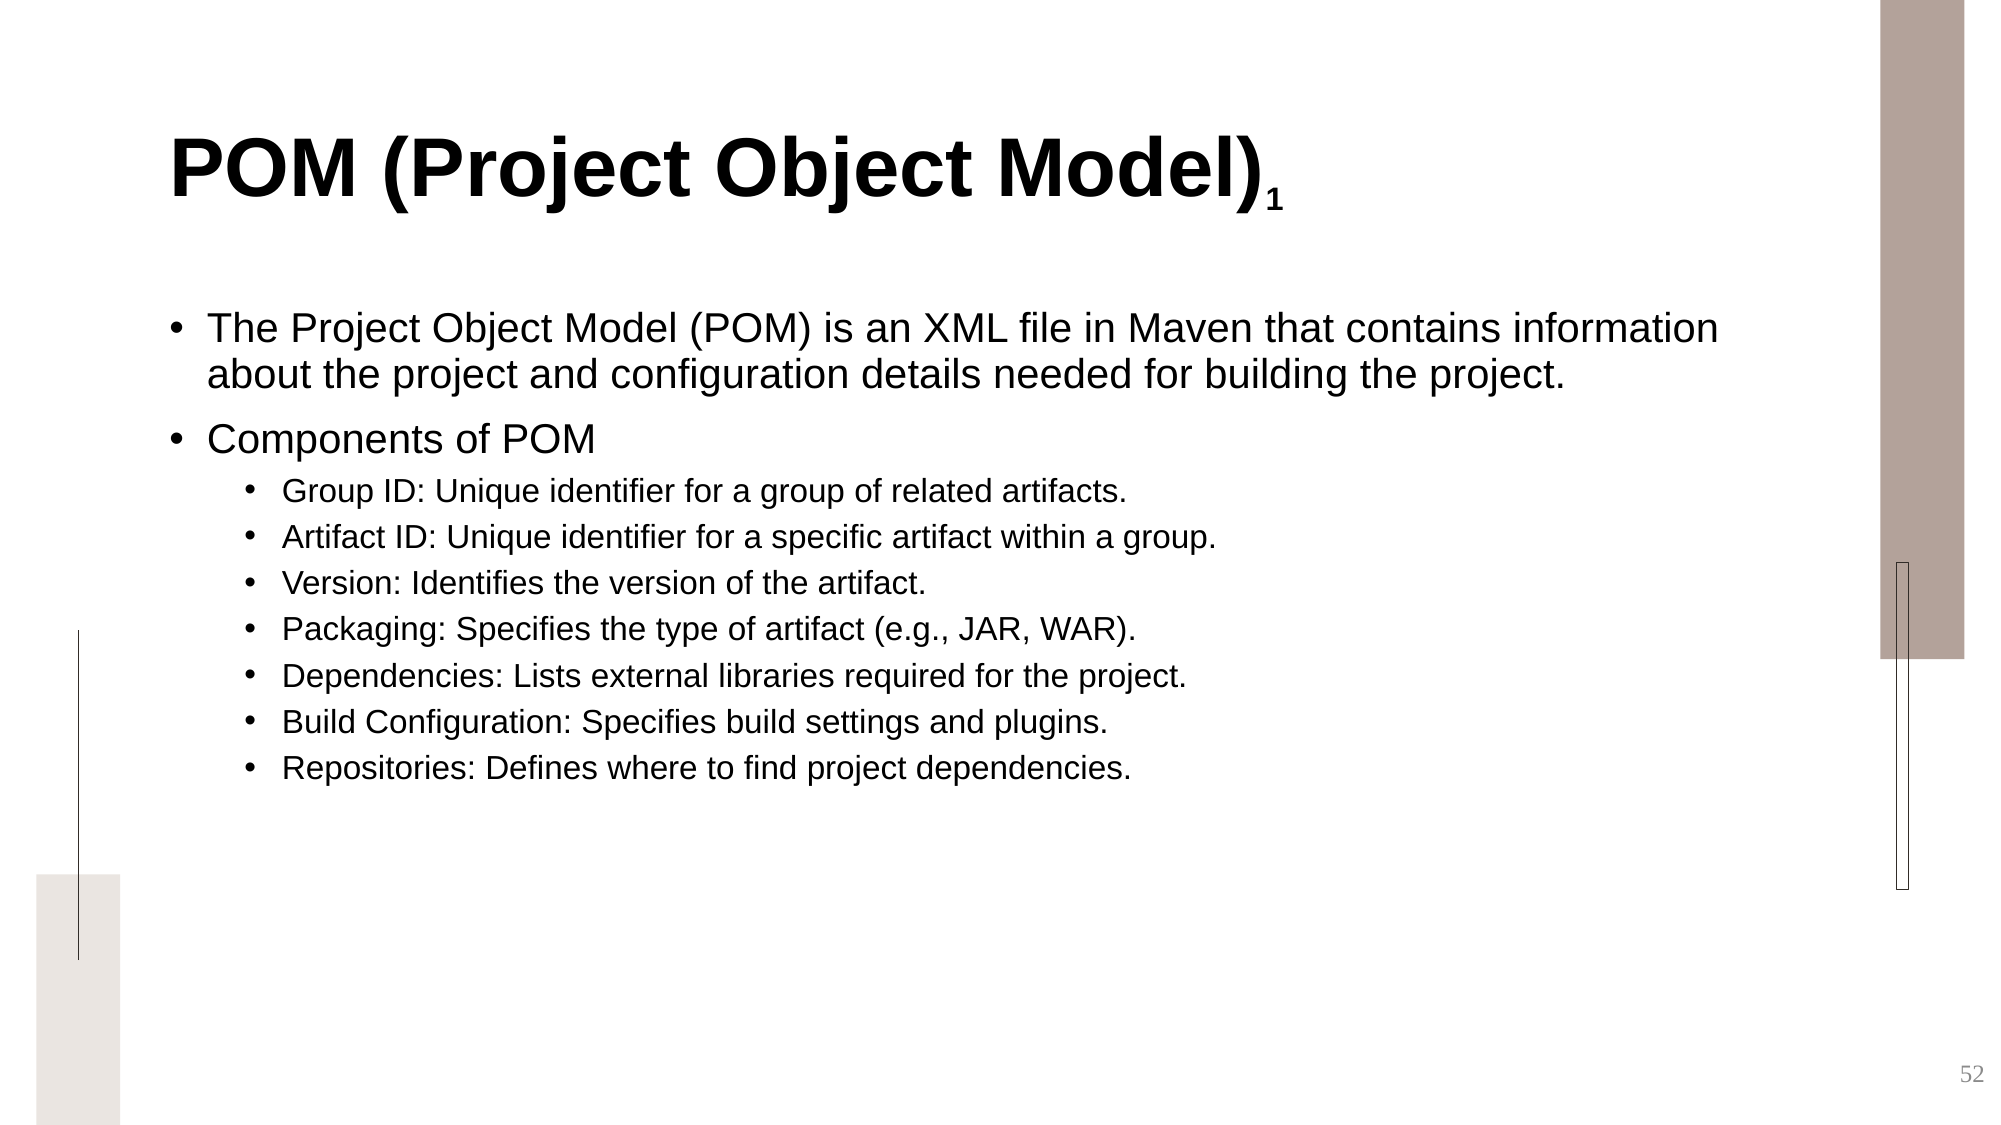

# POM (Project Object Model)1
The Project Object Model (POM) is an XML file in Maven that contains information about the project and configuration details needed for building the project.
Components of POM
Group ID: Unique identifier for a group of related artifacts.
Artifact ID: Unique identifier for a specific artifact within a group.
Version: Identifies the version of the artifact.
Packaging: Specifies the type of artifact (e.g., JAR, WAR).
Dependencies: Lists external libraries required for the project.
Build Configuration: Specifies build settings and plugins.
Repositories: Defines where to find project dependencies.
52